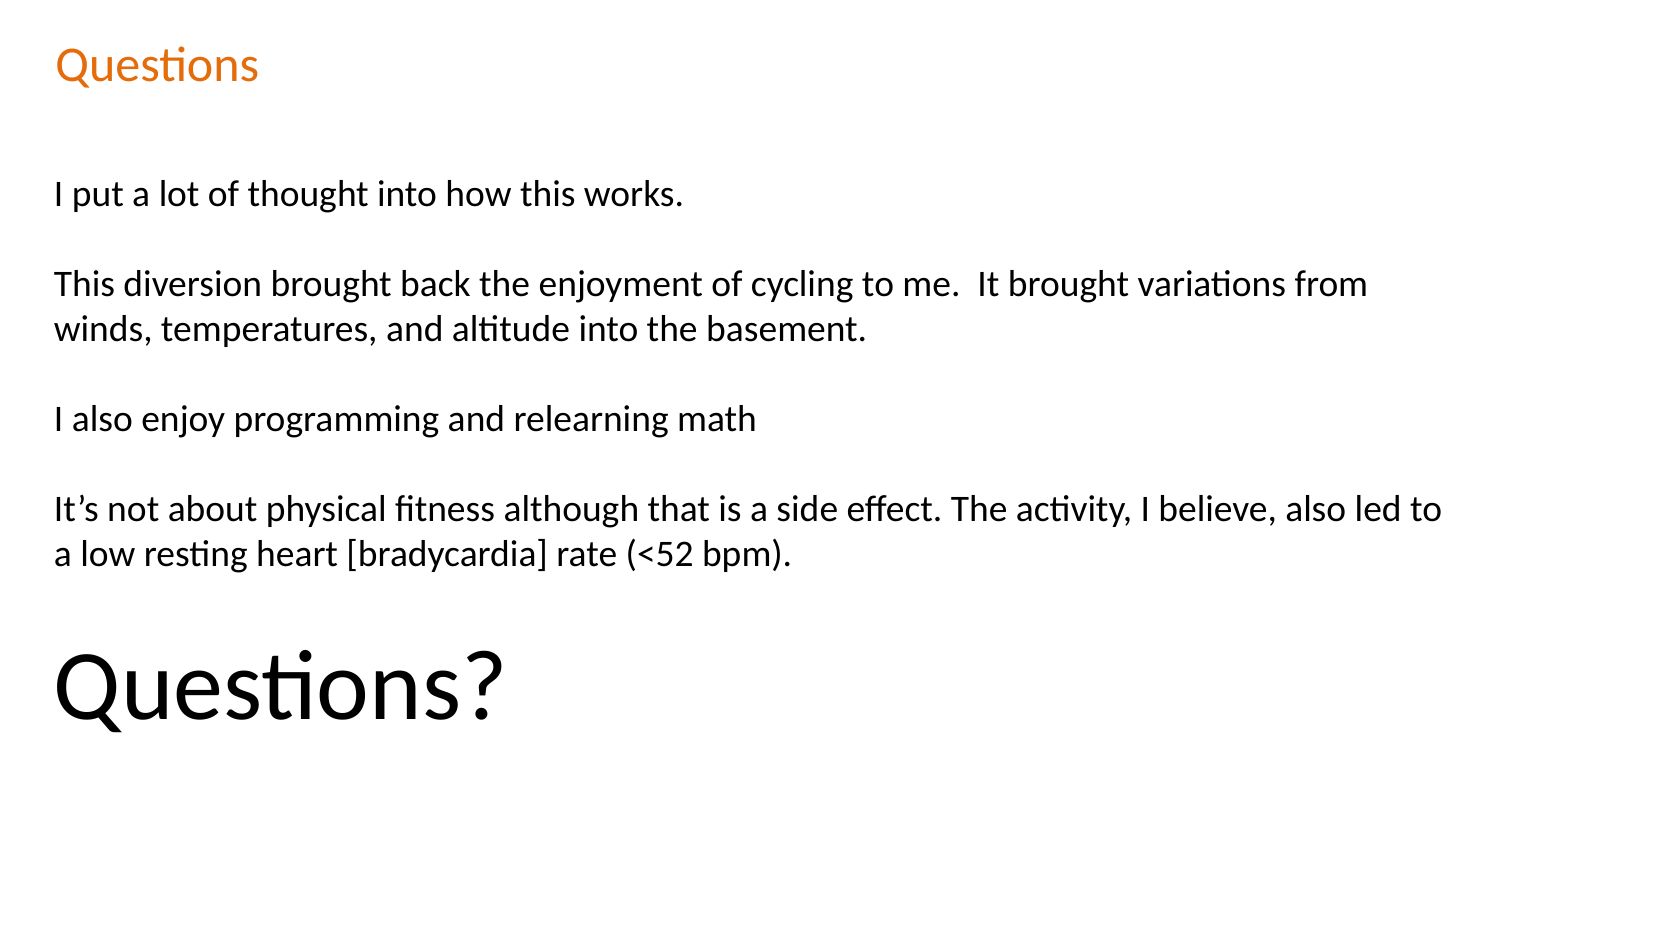

Questions
I put a lot of thought into how this works.

This diversion brought back the enjoyment of cycling to me.  It brought variations from winds, temperatures, and altitude into the basement.

I also enjoy programming and relearning math

It’s not about physical fitness although that is a side effect. The activity, I believe, also led to a low resting heart [bradycardia] rate (<52 bpm).

Questions?